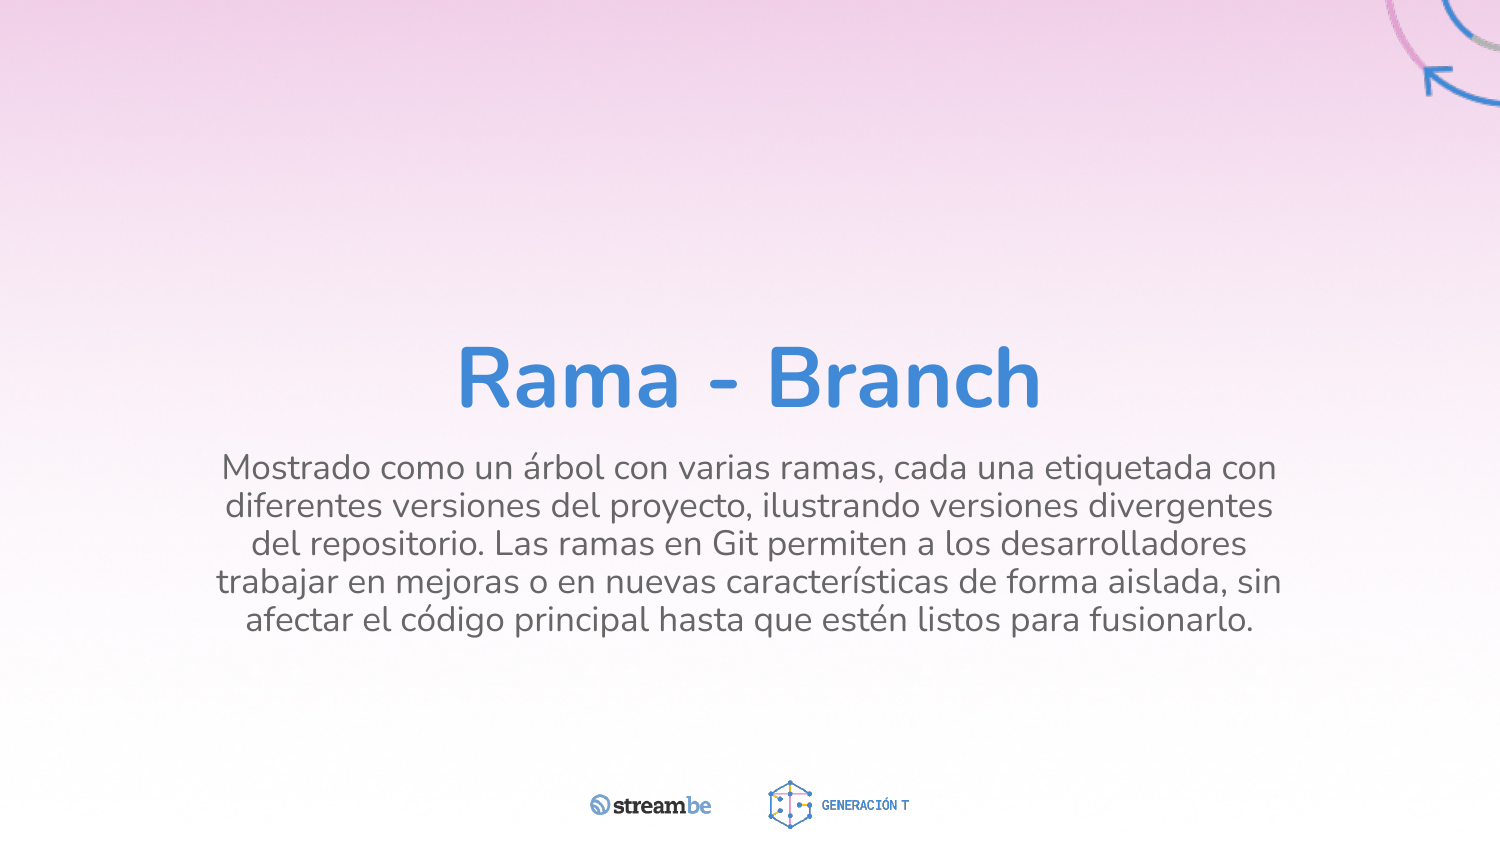

# Rama - Branch
Mostrado como un árbol con varias ramas, cada una etiquetada con diferentes versiones del proyecto, ilustrando versiones divergentes del repositorio. Las ramas en Git permiten a los desarrolladores trabajar en mejoras o en nuevas características de forma aislada, sin afectar el código principal hasta que estén listos para fusionarlo.